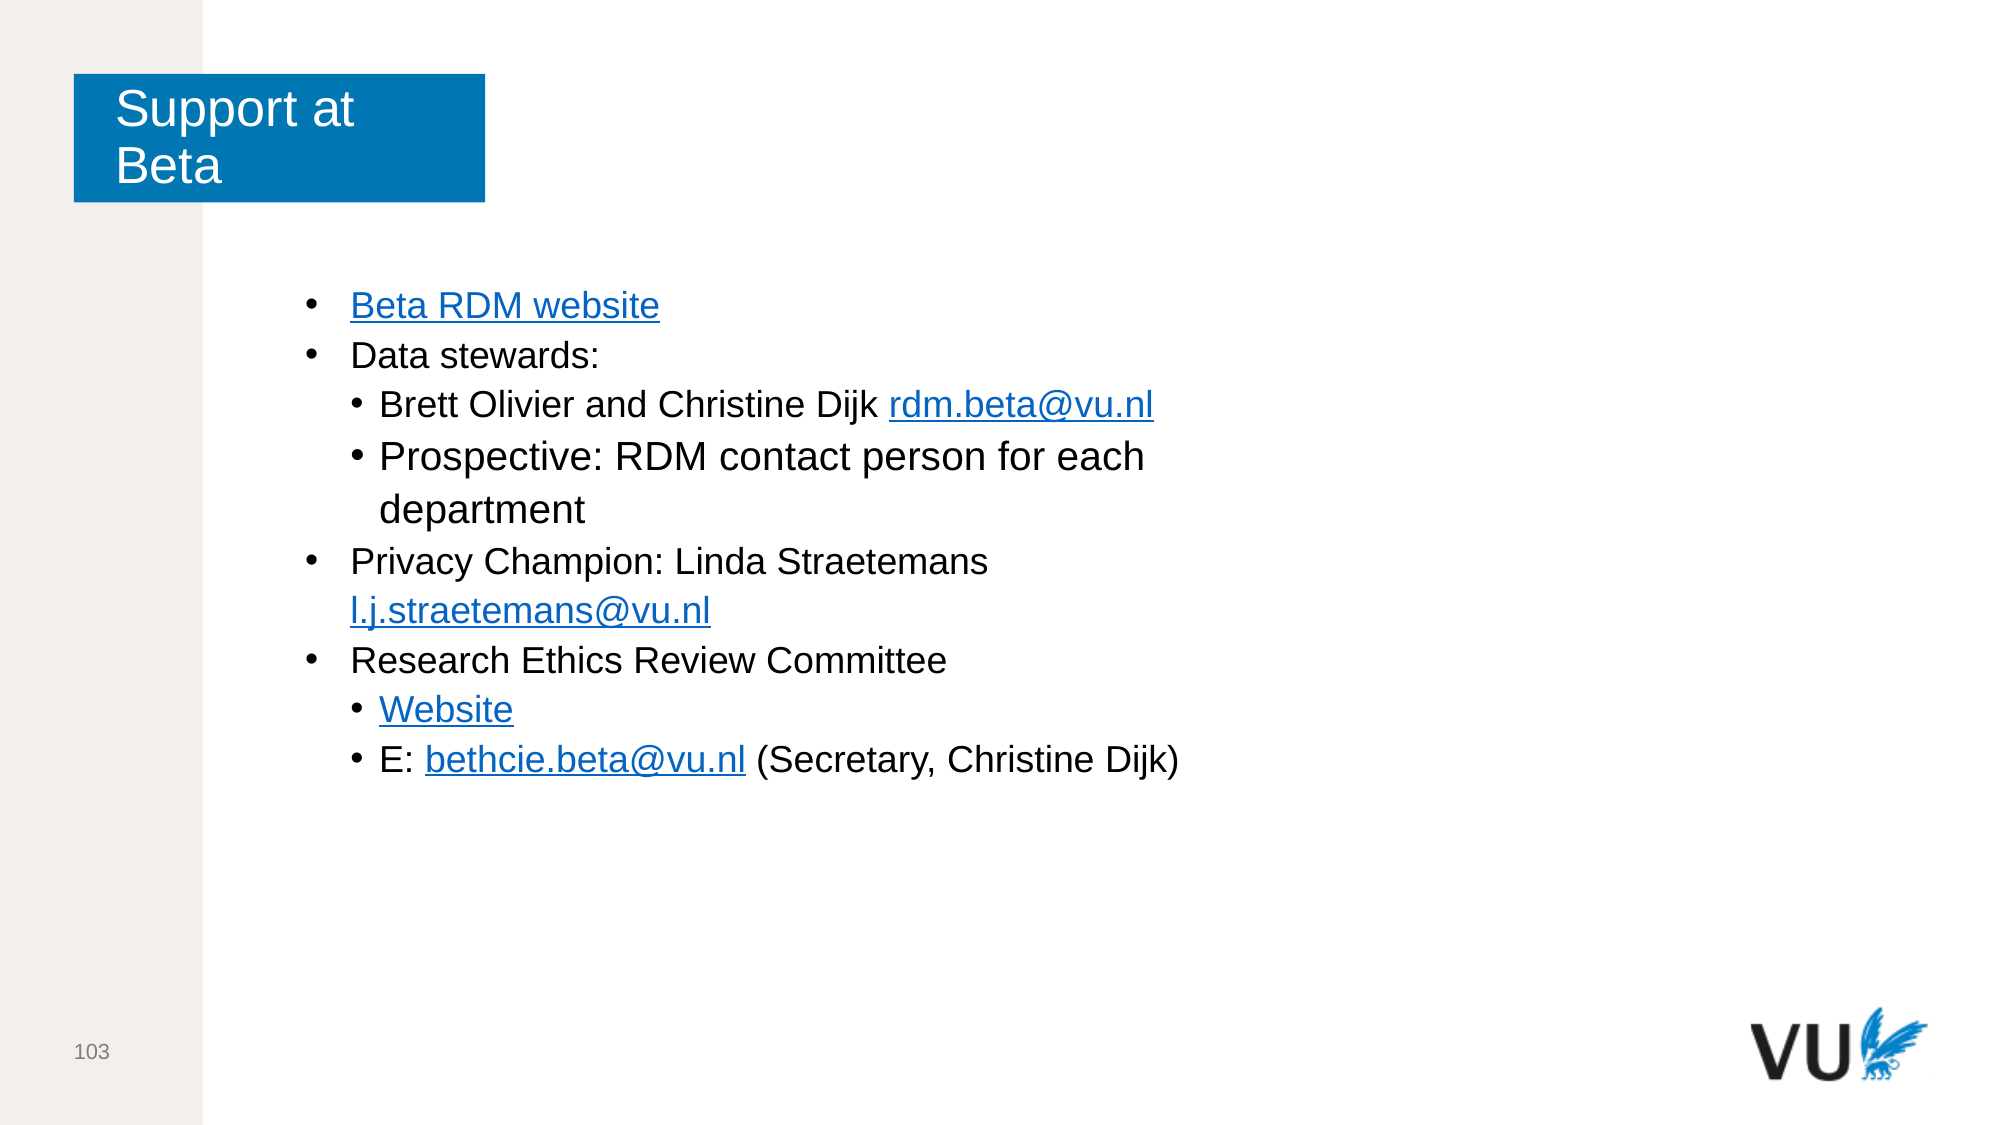

# Support at Beta
Beta RDM website
Data stewards:
Brett Olivier and Christine Dijk rdm.beta@vu.nl
Prospective: RDM contact person for each department
Privacy Champion: Linda Straetemans l.j.straetemans@vu.nl
Research Ethics Review Committee
Website
E: bethcie.beta@vu.nl (Secretary, Christine Dijk)

103